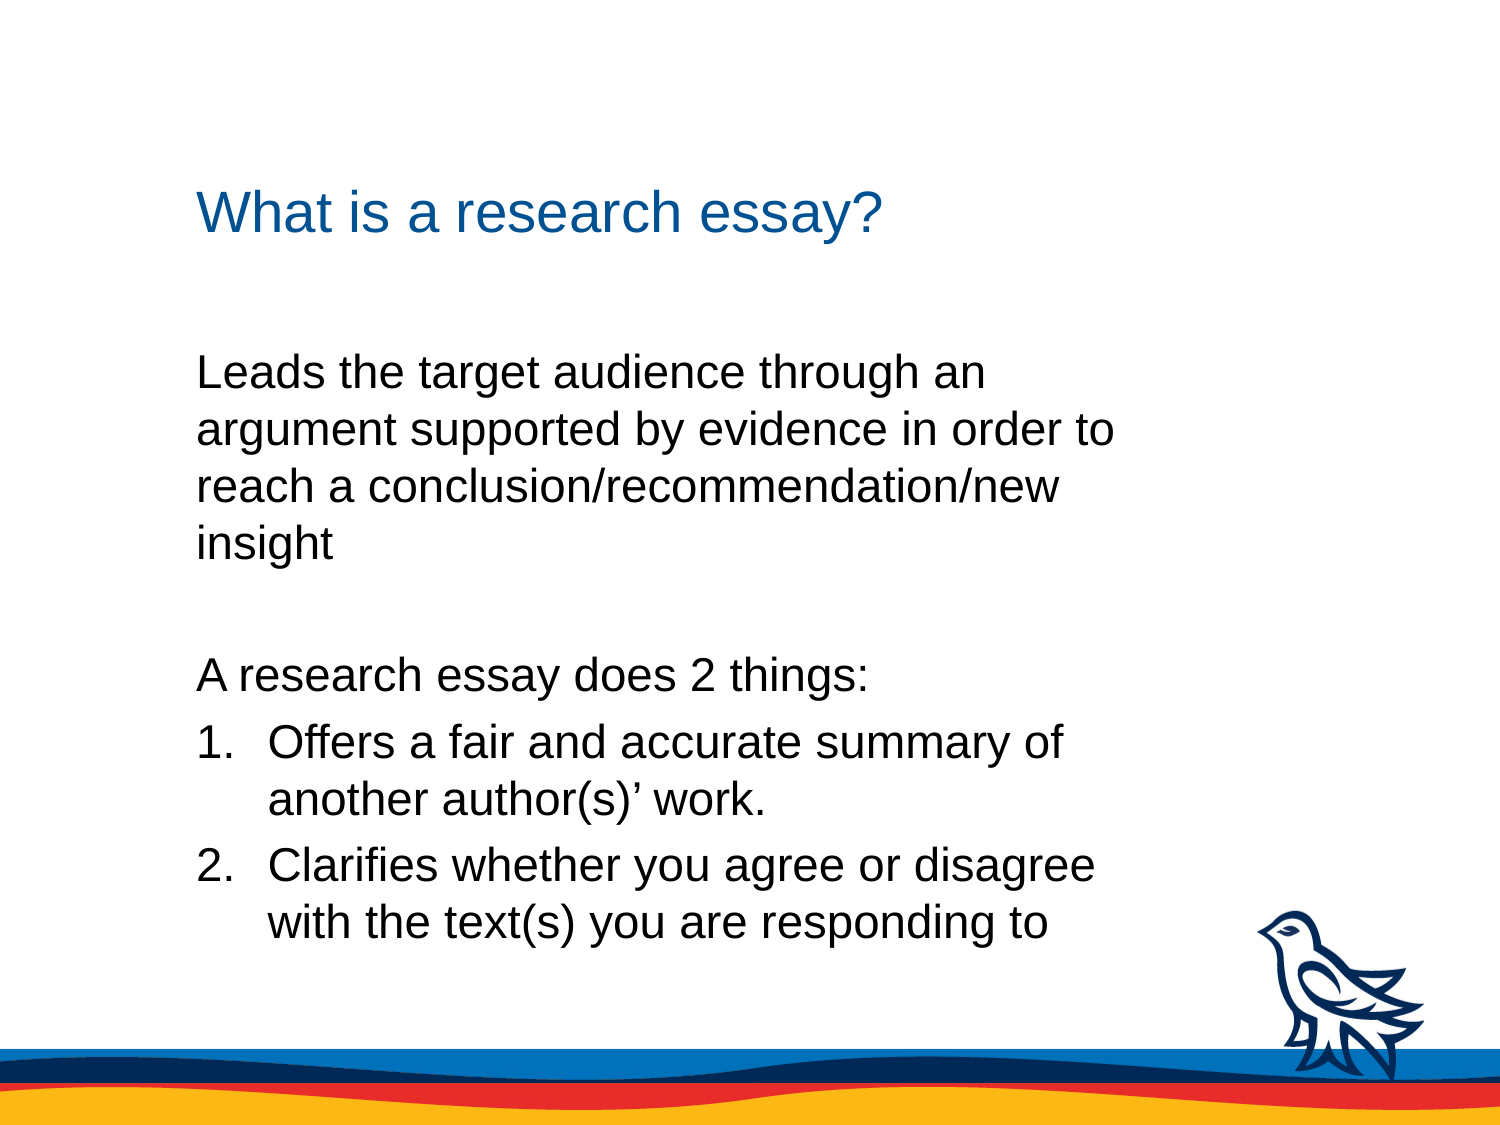

# What is a research essay?
Leads the target audience through an argument supported by evidence in order to reach a conclusion/recommendation/new insight

A research essay does 2 things:
Offers a fair and accurate summary of another author(s)’ work.
Clarifies whether you agree or disagree with the text(s) you are responding to